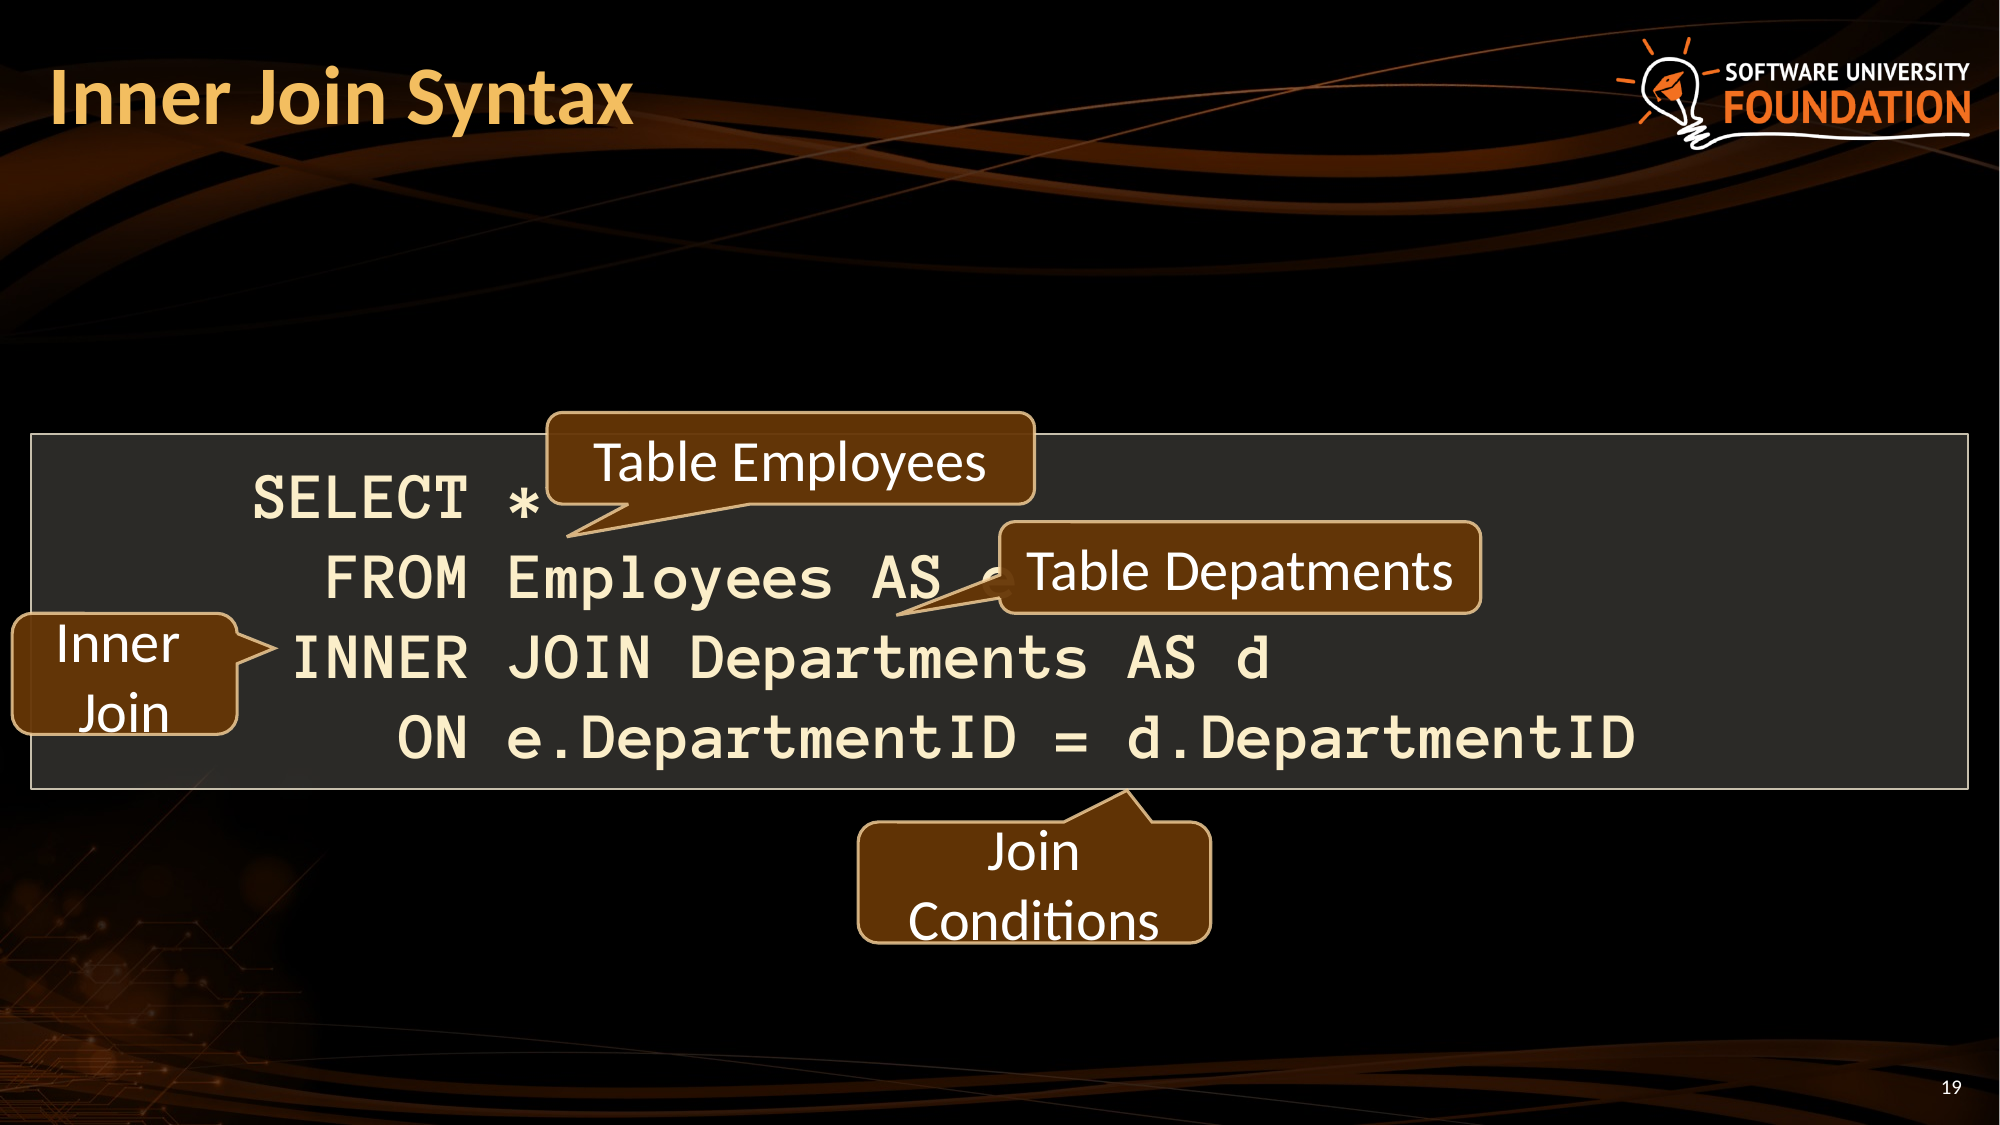

# Inner Join Syntax
Table Employees
SELECT *
  FROM Employees AS e
 INNER JOIN Departments AS d
    ON e.DepartmentID = d.DepartmentID
Table Depatments
Inner
Join
Join Conditions
19